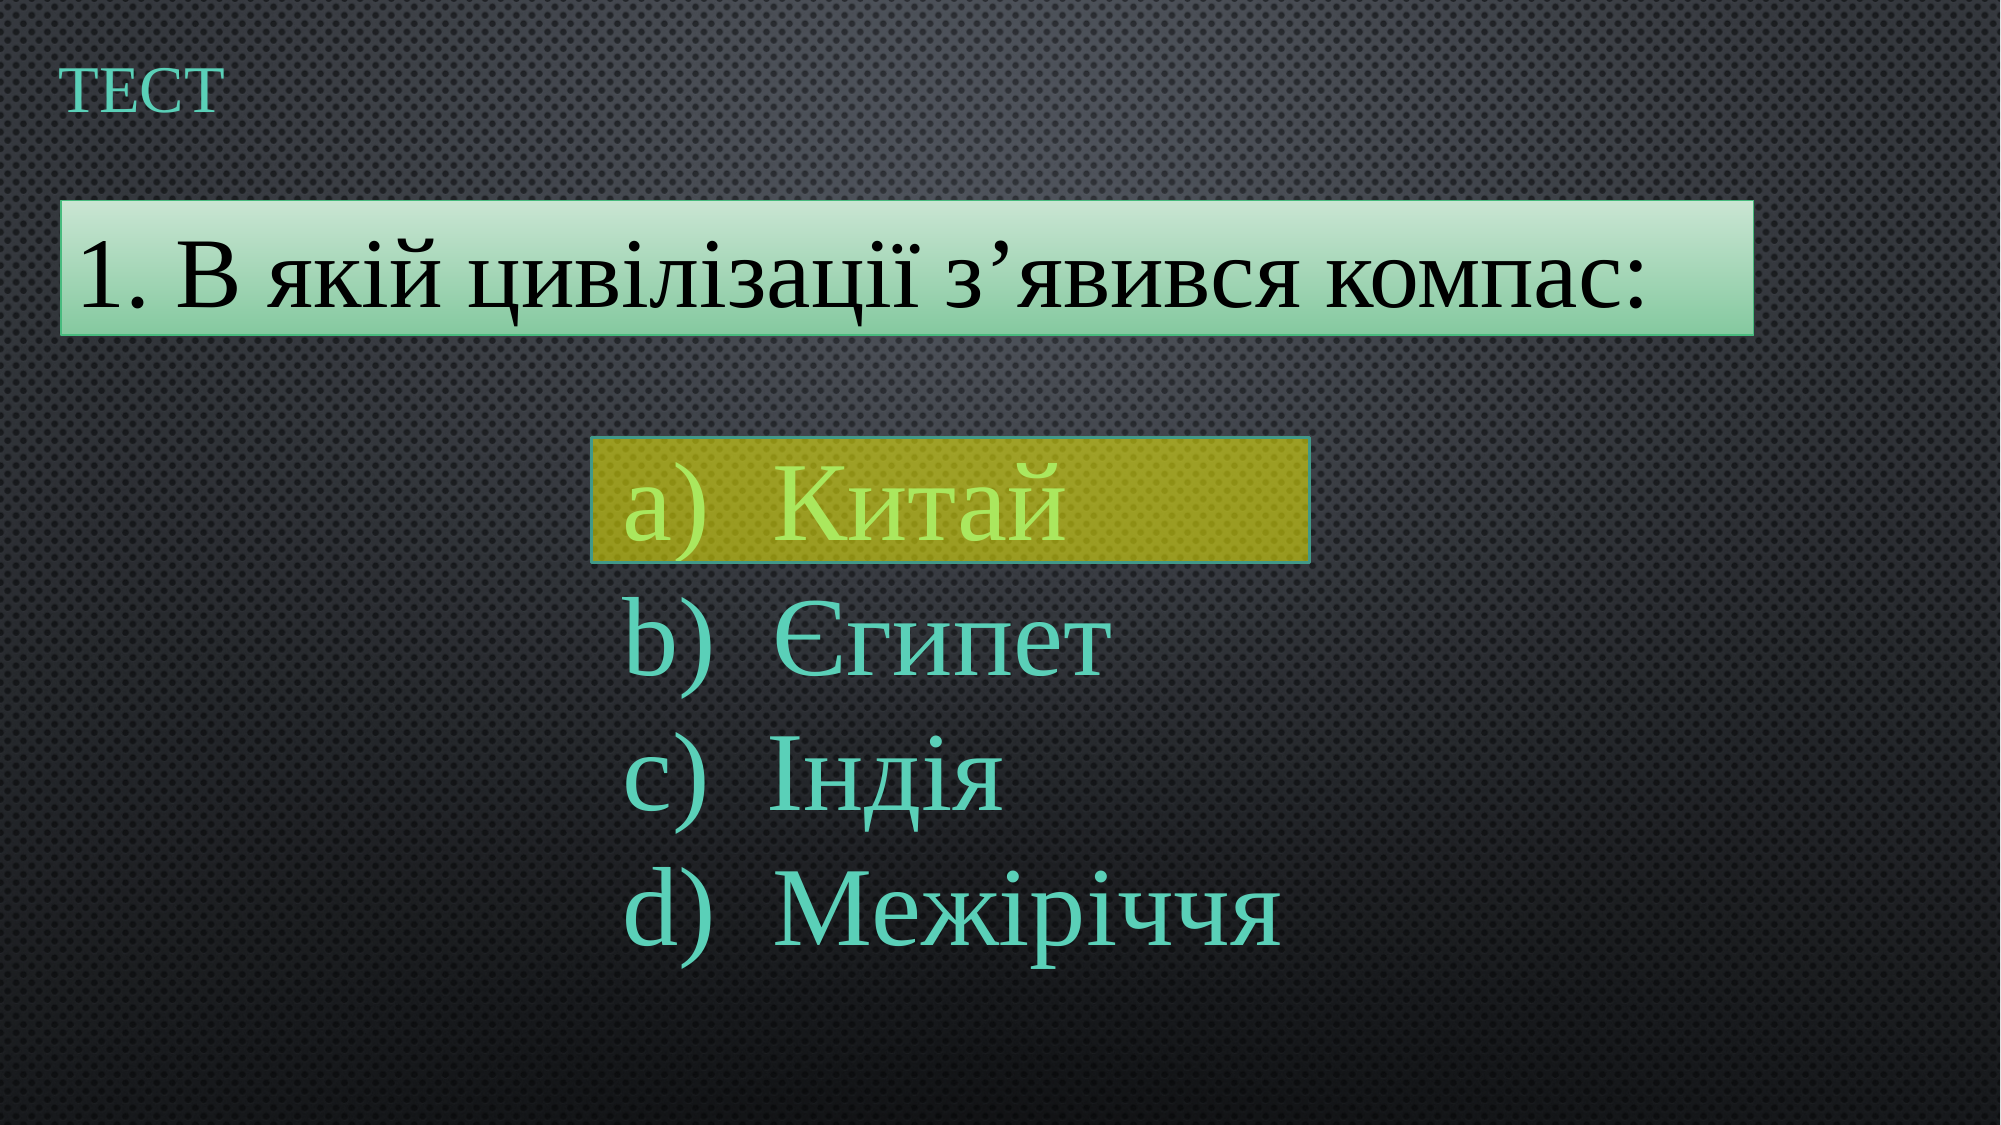

# ТЕСТ
1. В якій цивілізації зʼявився компас:
Китай
  Єгипет
  Індія
  Межіріччя